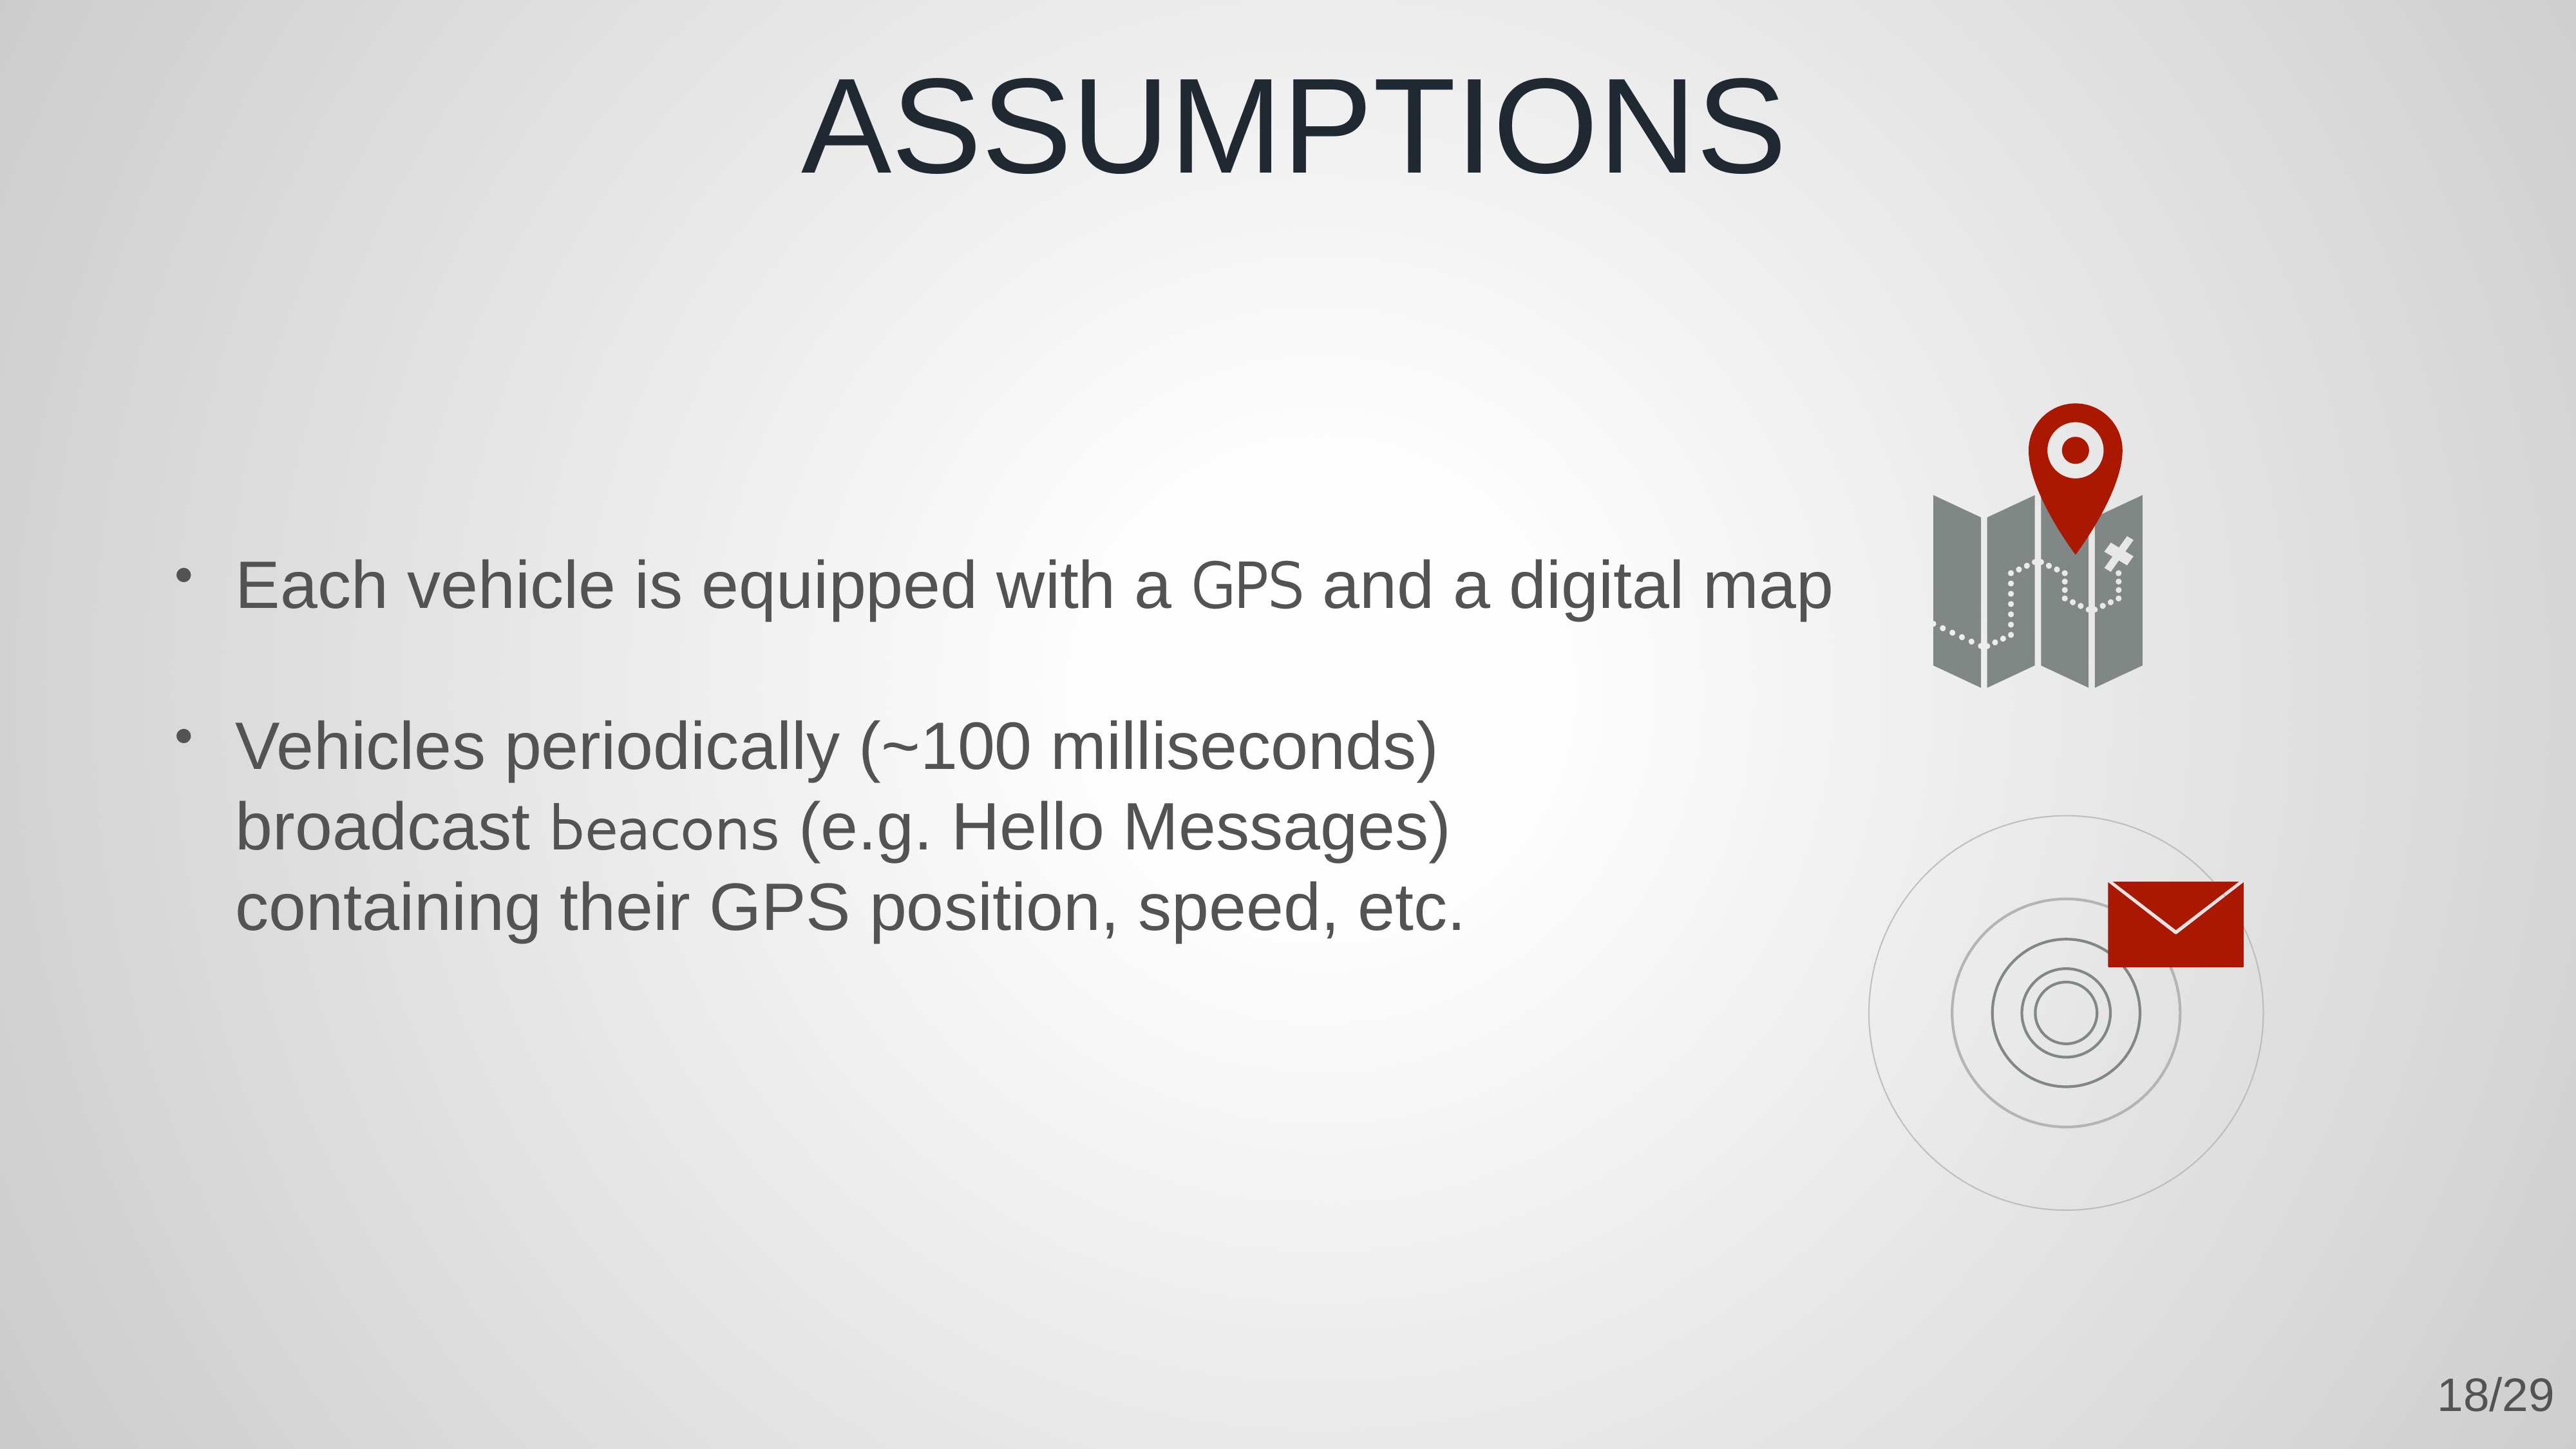

# ASSUMPTIONS

Each vehicle is equipped with a GPS and a digital map
Vehicles periodically (~100 milliseconds)
broadcast beacons (e.g. Hello Messages)
containing their GPS position, speed, etc.

18/29